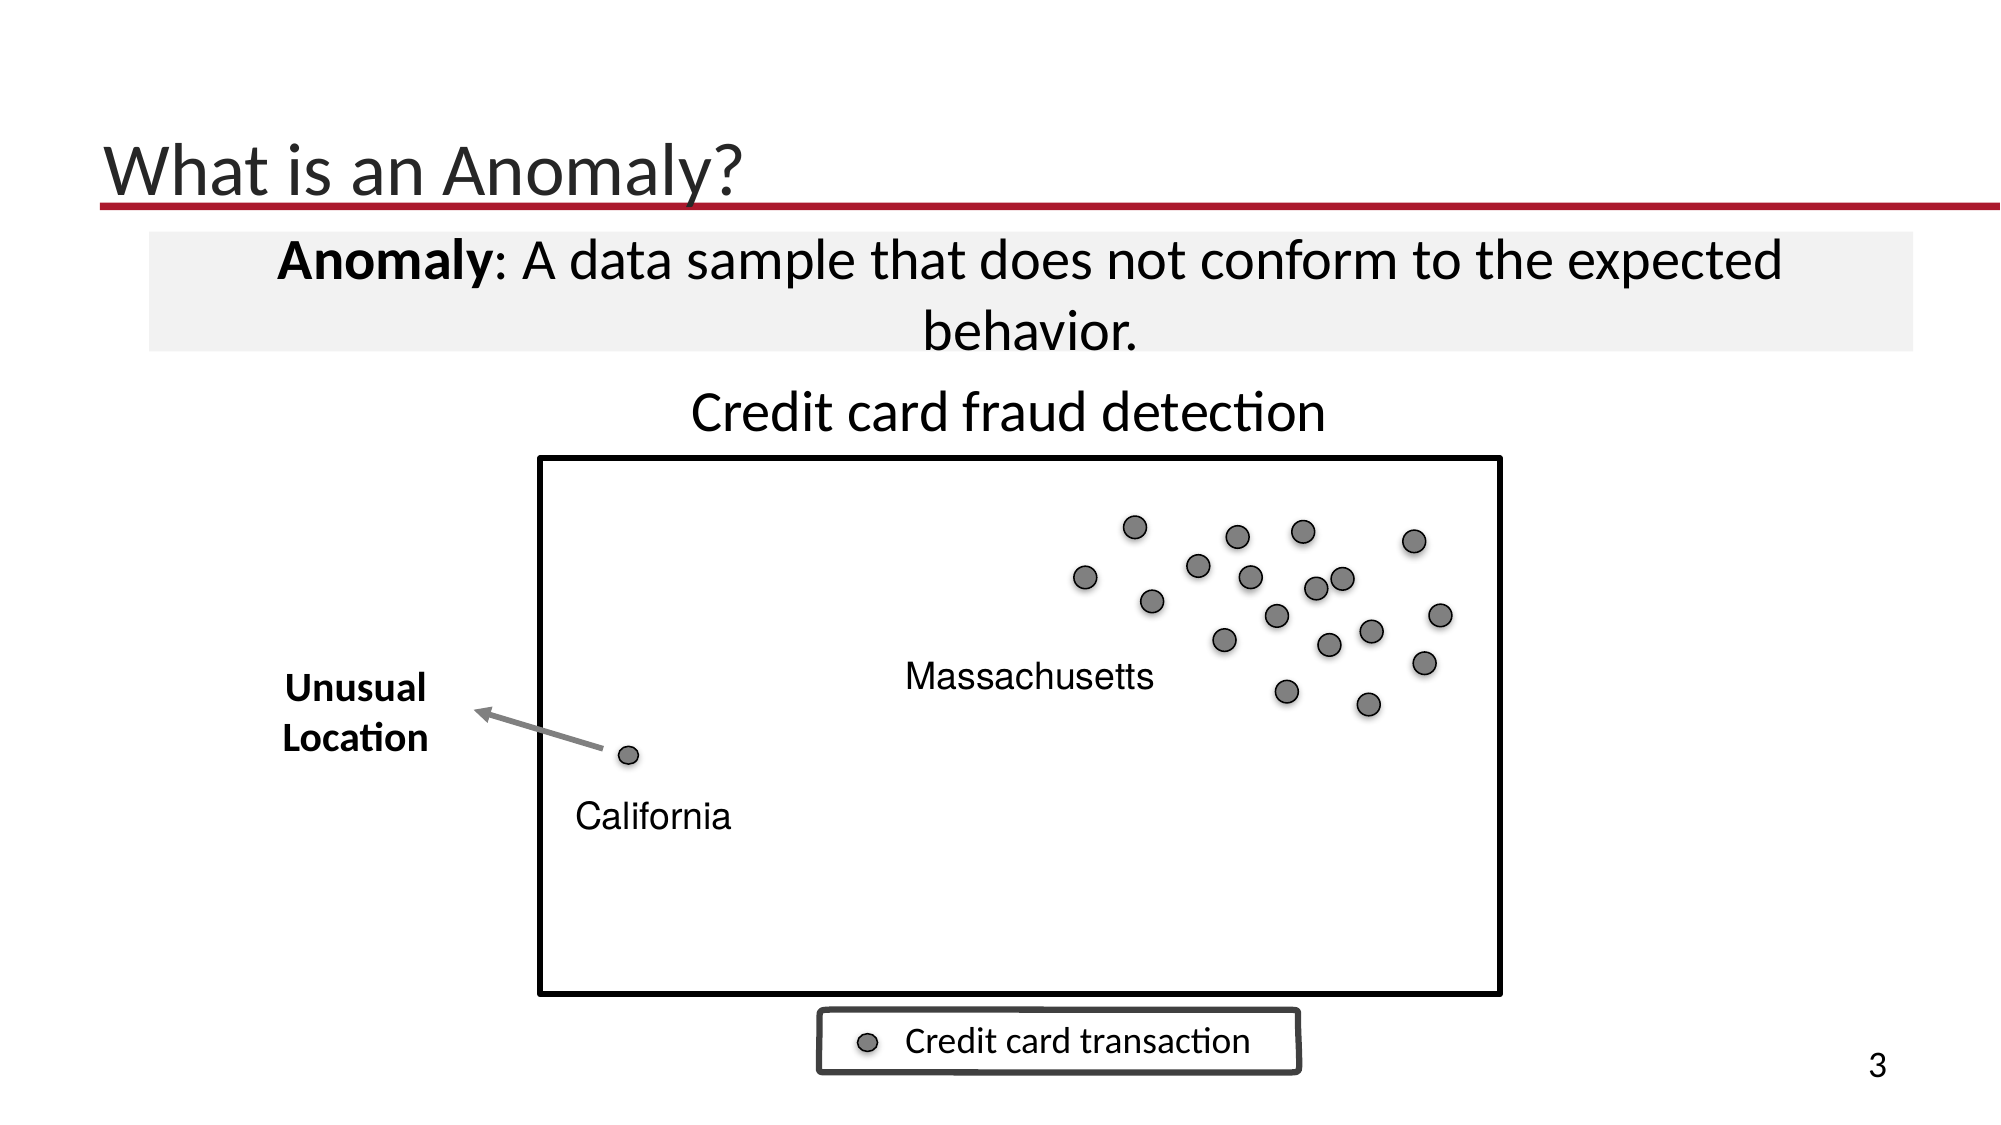

# What is an Anomaly?
Anomaly: A data sample that does not conform to the expected behavior.
Credit card fraud detection

Massachusetts
Unusual Location

California
Credit card transaction

3